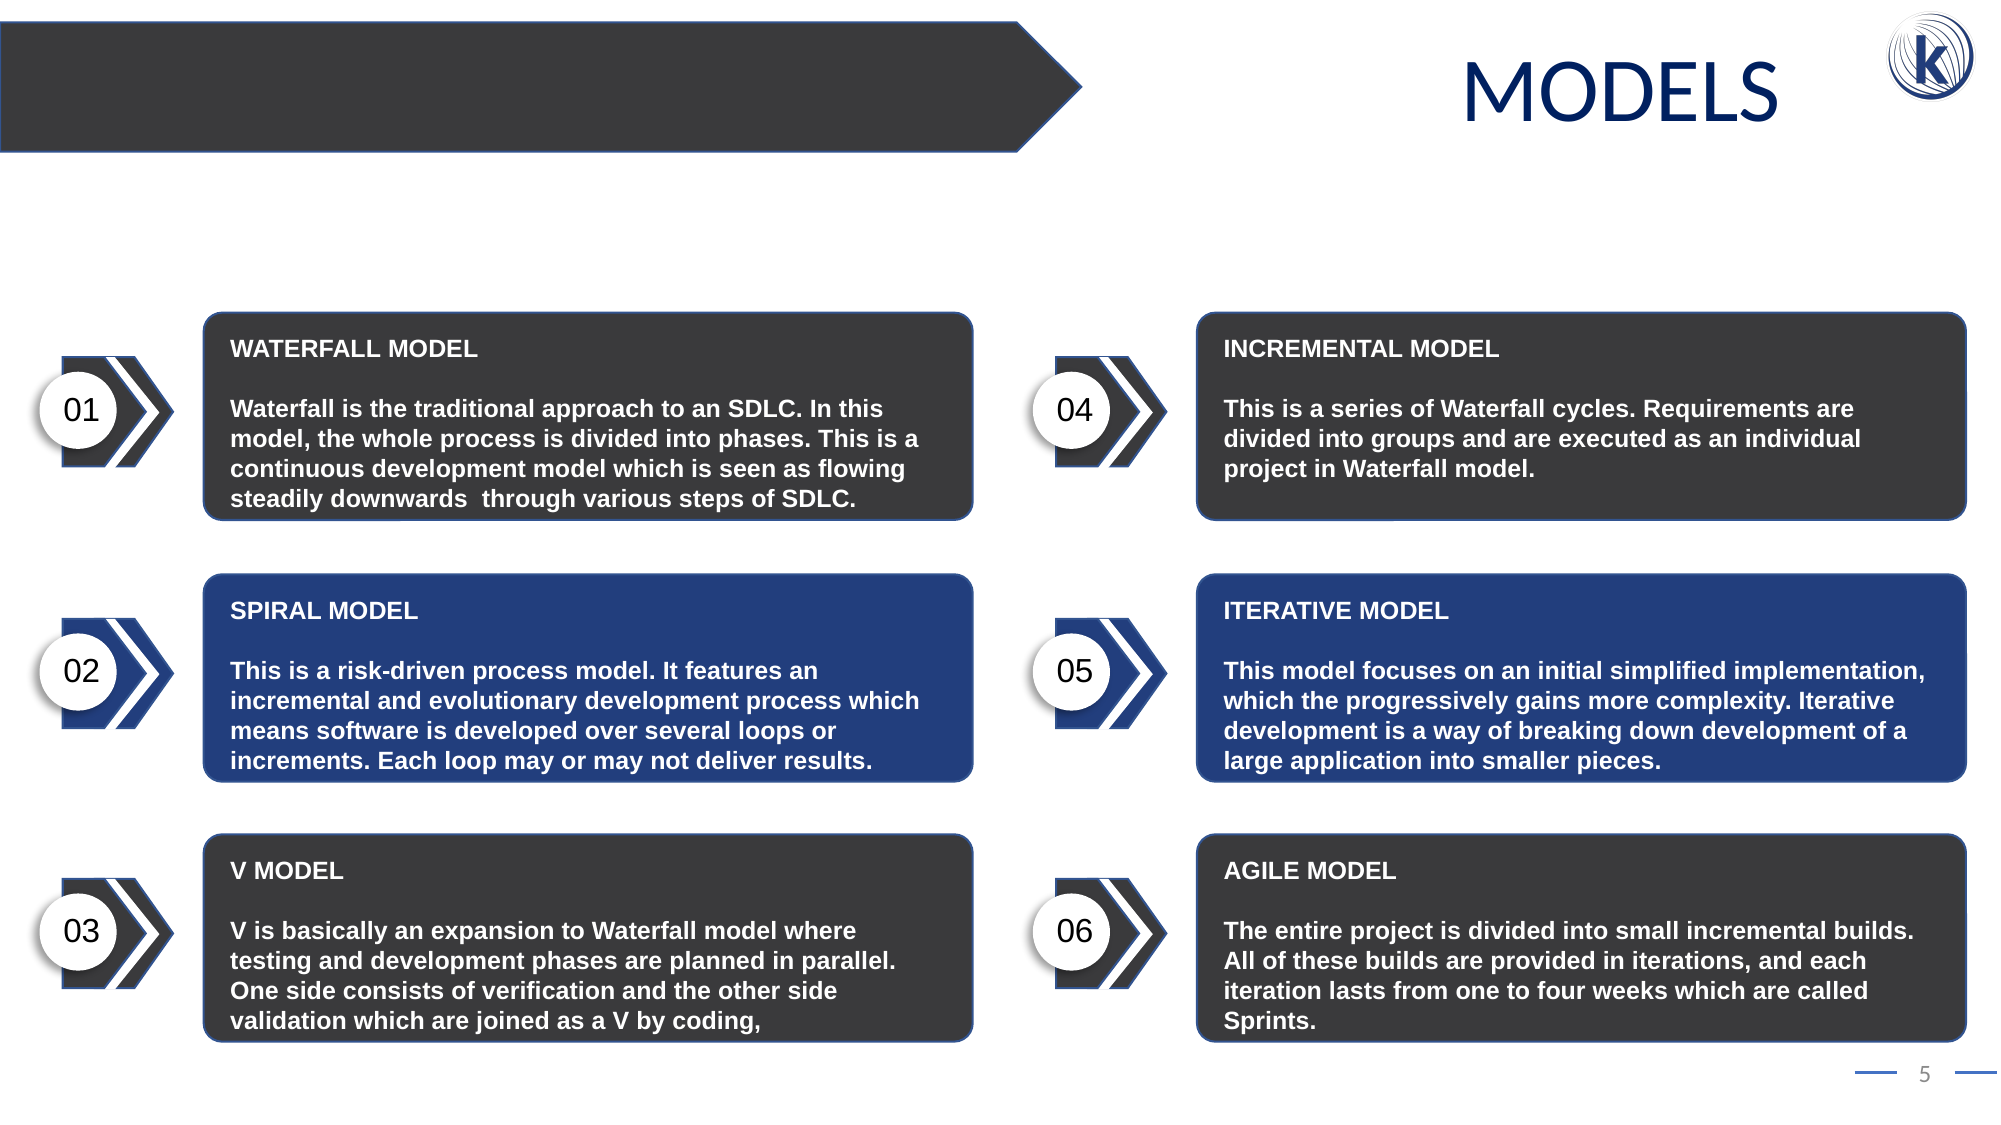

MODELS

WATERFALL MODEL

Waterfall is the traditional approach to an SDLC. In this model, the whole process is divided into phases. This is a continuous development model which is seen as flowing steadily downwards  through various steps of SDLC.

INCREMENTAL MODEL

This is a series of Waterfall cycles. Requirements are divided into groups and are executed as an individual project in Waterfall model.

01
04

SPIRAL MODEL

This is a risk-driven process model. It features an incremental and evolutionary development process which means software is developed over several loops or increments. Each loop may or may not deliver results.
ITERATIVE MODEL

This model focuses on an initial simplified implementation, which the progressively gains more complexity. Iterative development is a way of breaking down development of a large application into smaller pieces.

02
05

V MODEL

V is basically an expansion to Waterfall model where testing and development phases are planned in parallel. One side consists of verification and the other side validation which are joined as a V by coding,
AGILE MODEL

The entire project is divided into small incremental builds. All of these builds are provided in iterations, and each iteration lasts from one to four weeks which are called Sprints.

03
06
5